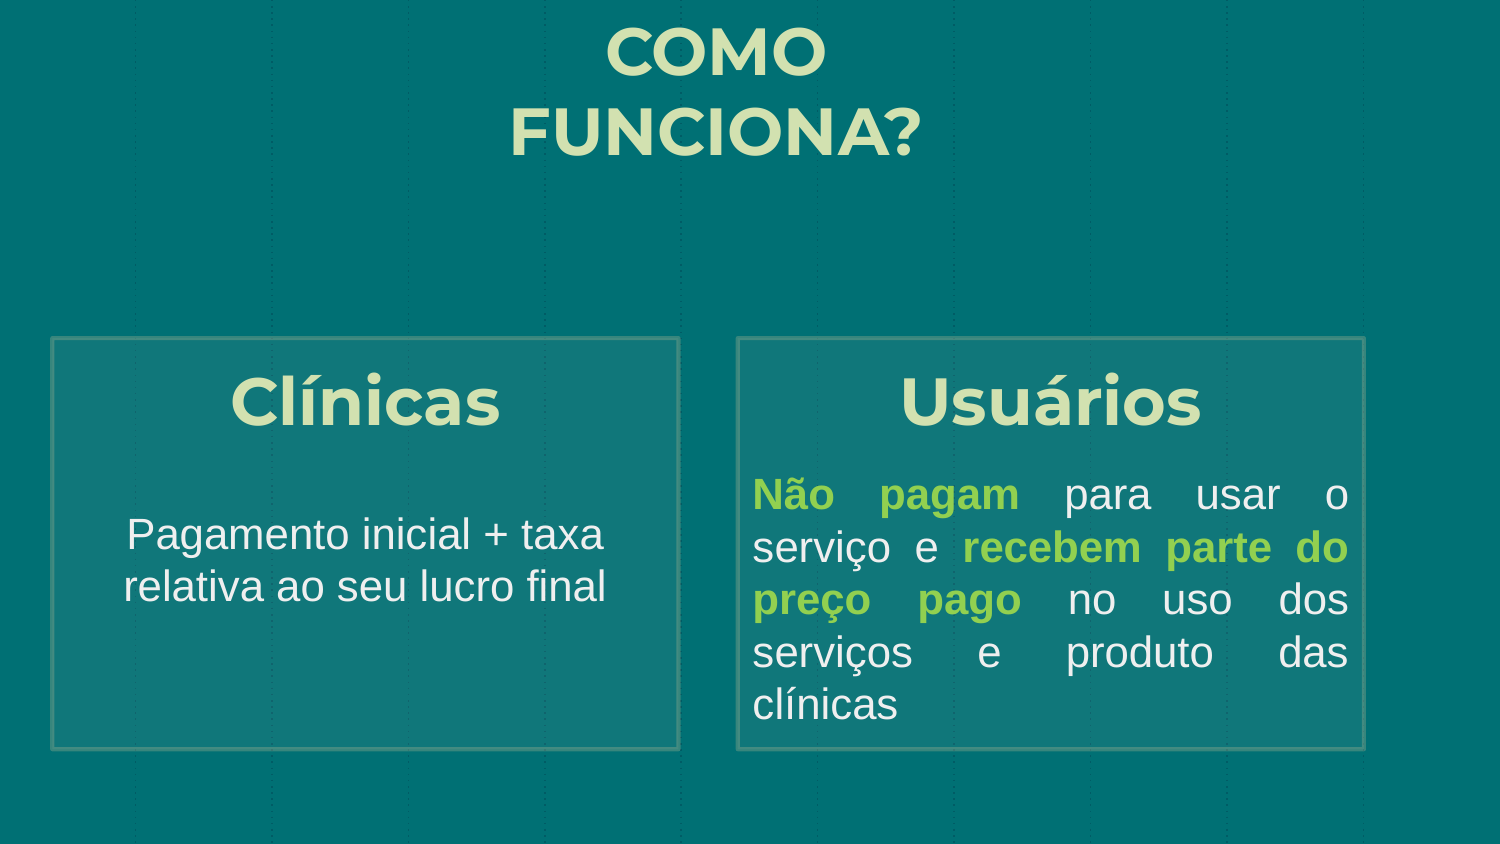

COMO FUNCIONA?

Clínicas

Usuários
Não pagam para usar o serviço e recebem parte do preço pago no uso dos serviços e produto das clínicas

Pagamento inicial + taxa relativa ao seu lucro final